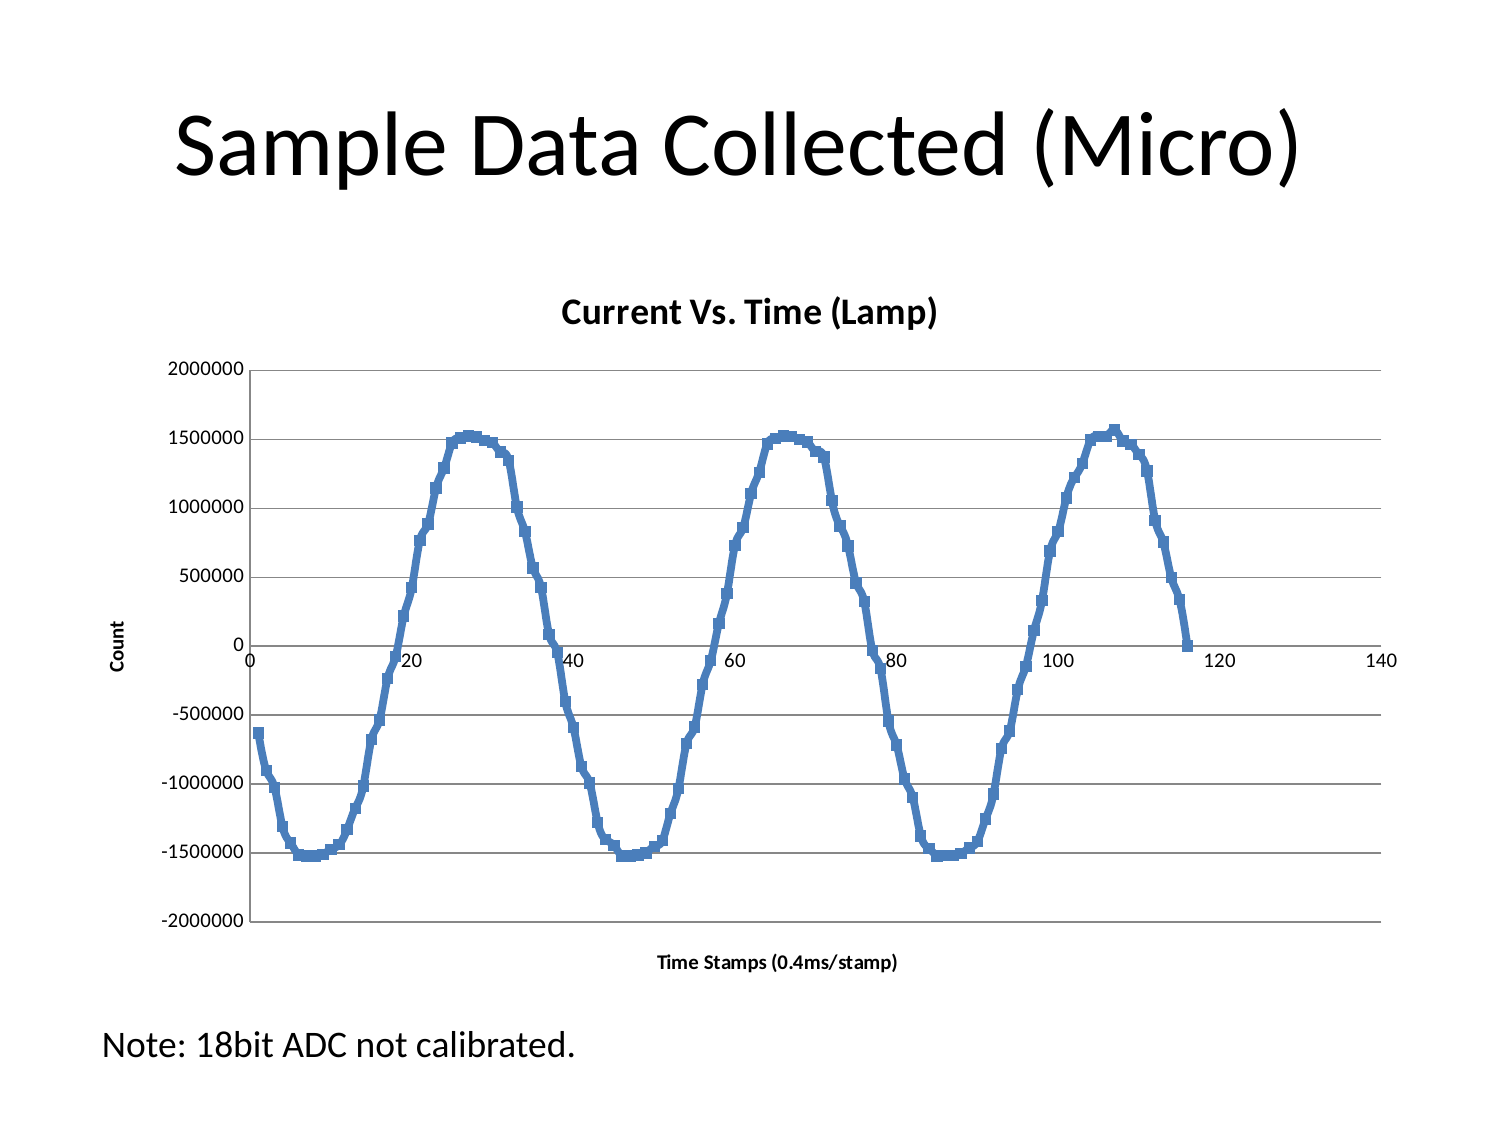

# Sample Data Collected (Micro)

### Chart: Current Vs. Time (Lamp)

| Category |  |
|---|---|
Note: 18bit ADC not calibrated.